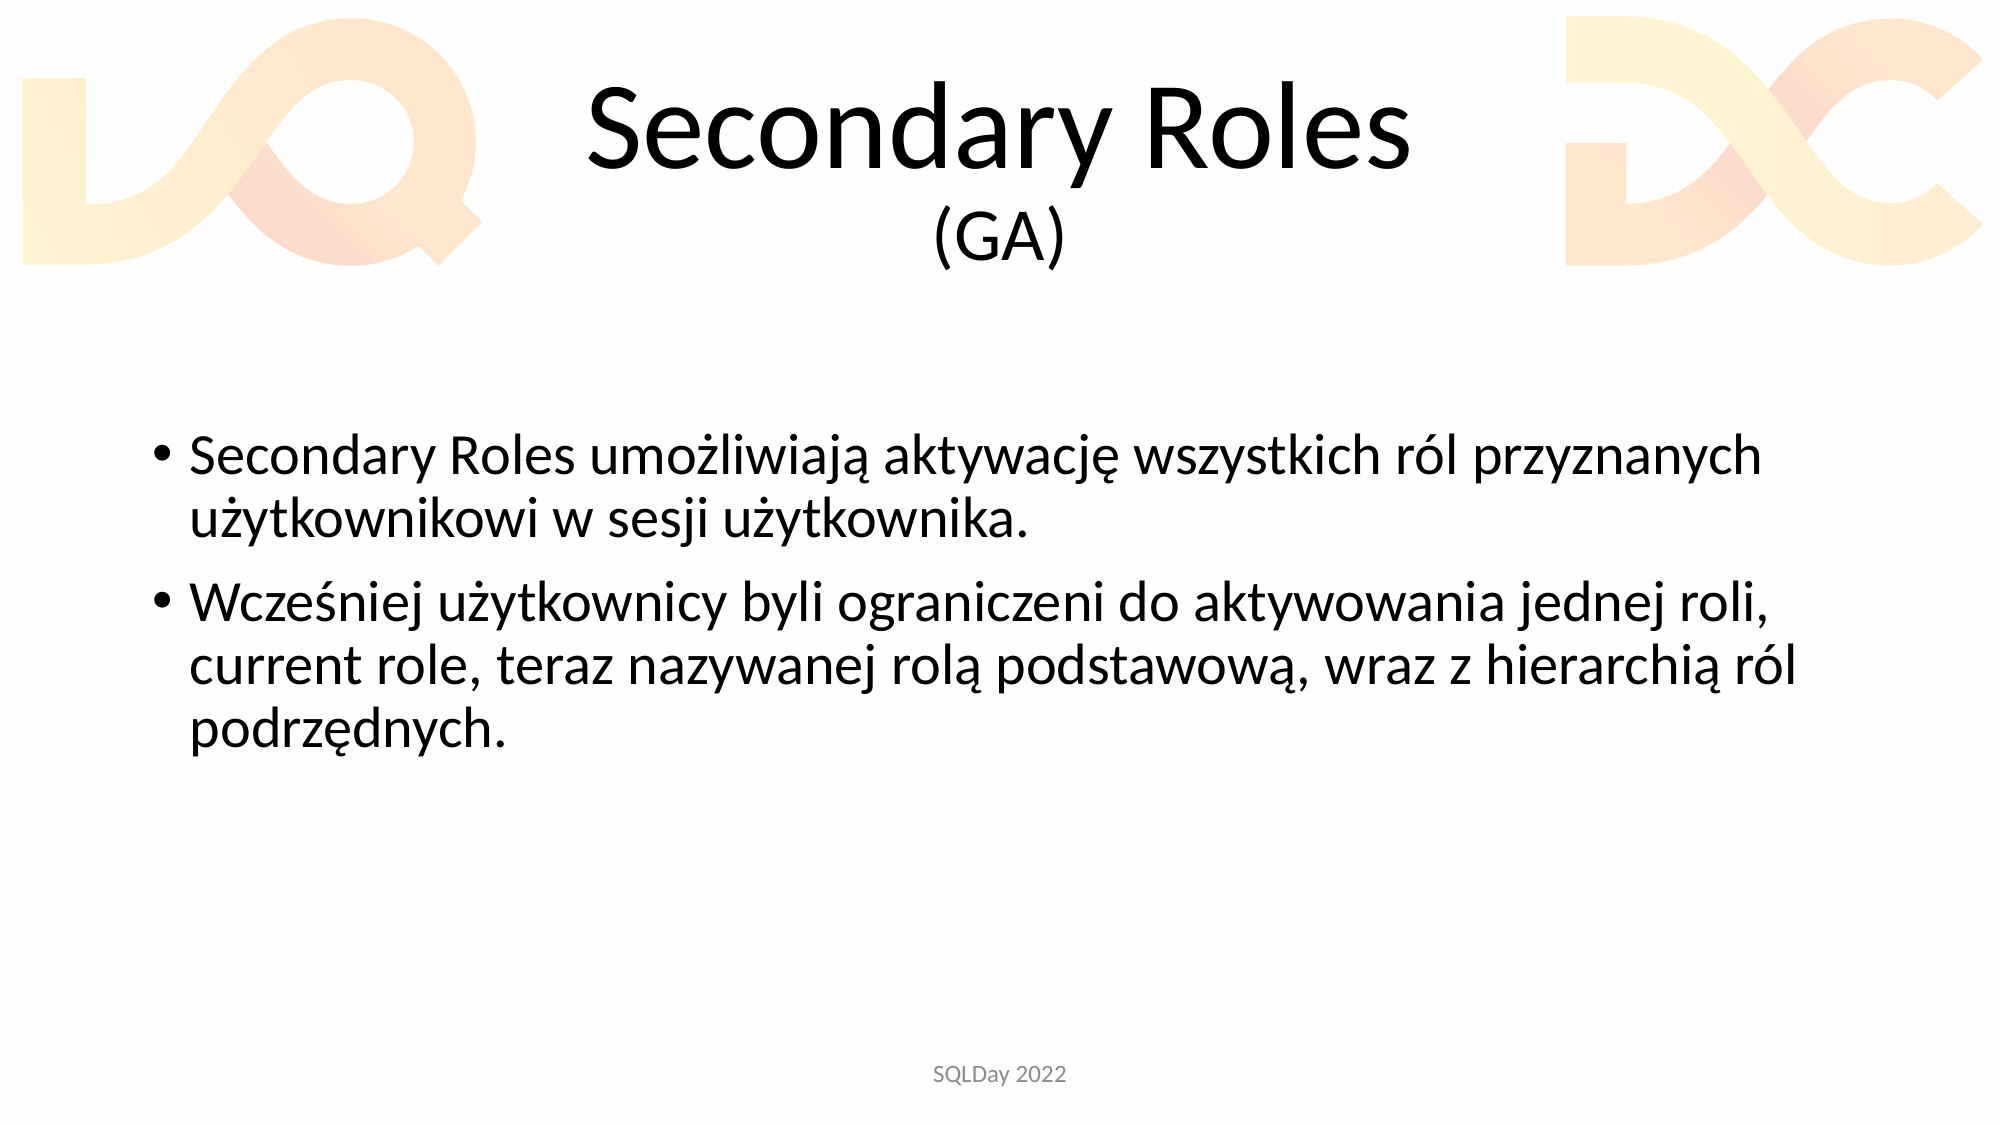

# Secondary Roles (GA)
Secondary Roles umożliwiają aktywację wszystkich ról przyznanych użytkownikowi w sesji użytkownika.
Wcześniej użytkownicy byli ograniczeni do aktywowania jednej roli, current role, teraz nazywanej rolą podstawową, wraz z hierarchią ról podrzędnych.
SQLDay 2022